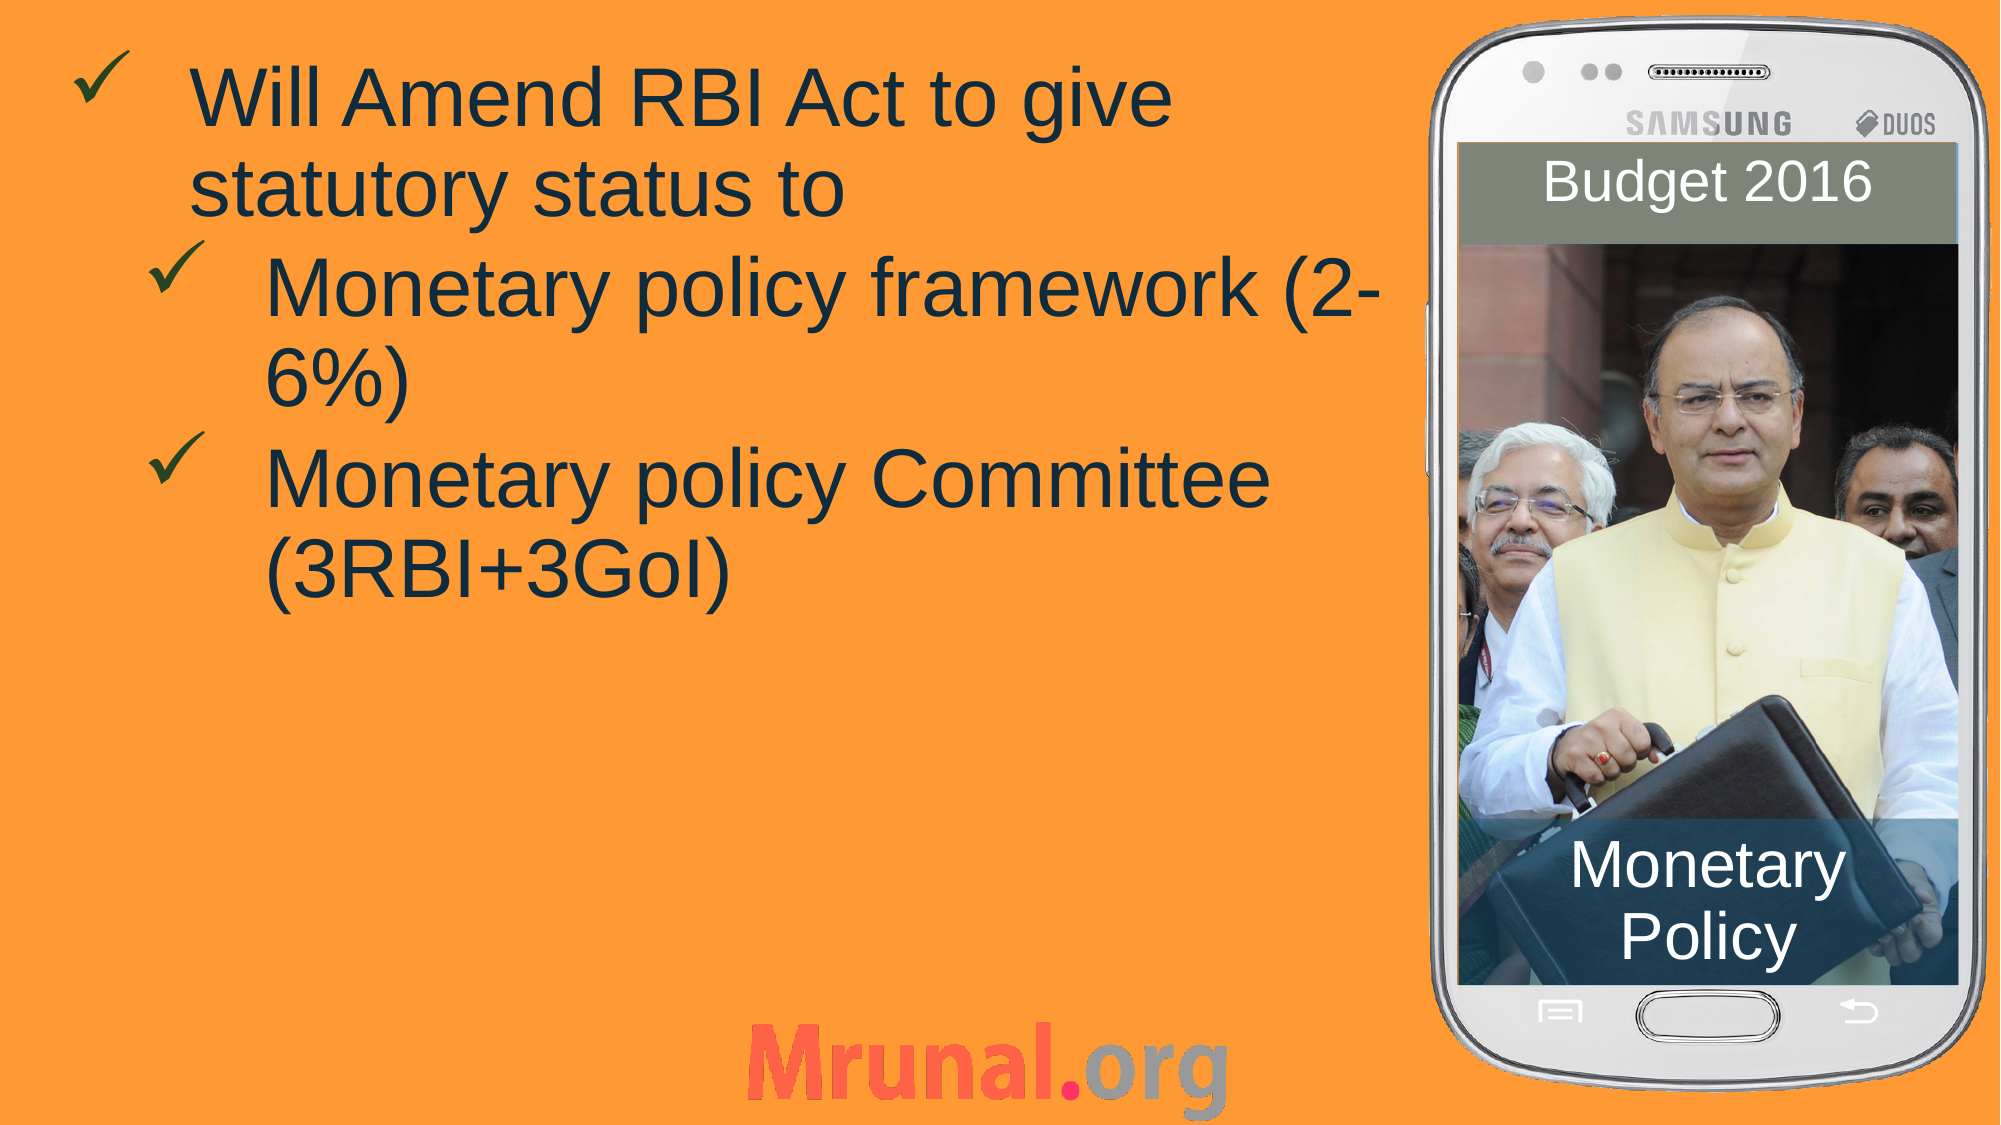

Will Amend RBI Act to give statutory status to
Monetary policy framework (2-6%)
Monetary policy Committee (3RBI+3GoI)

Budget 2016
# Monetary Policy